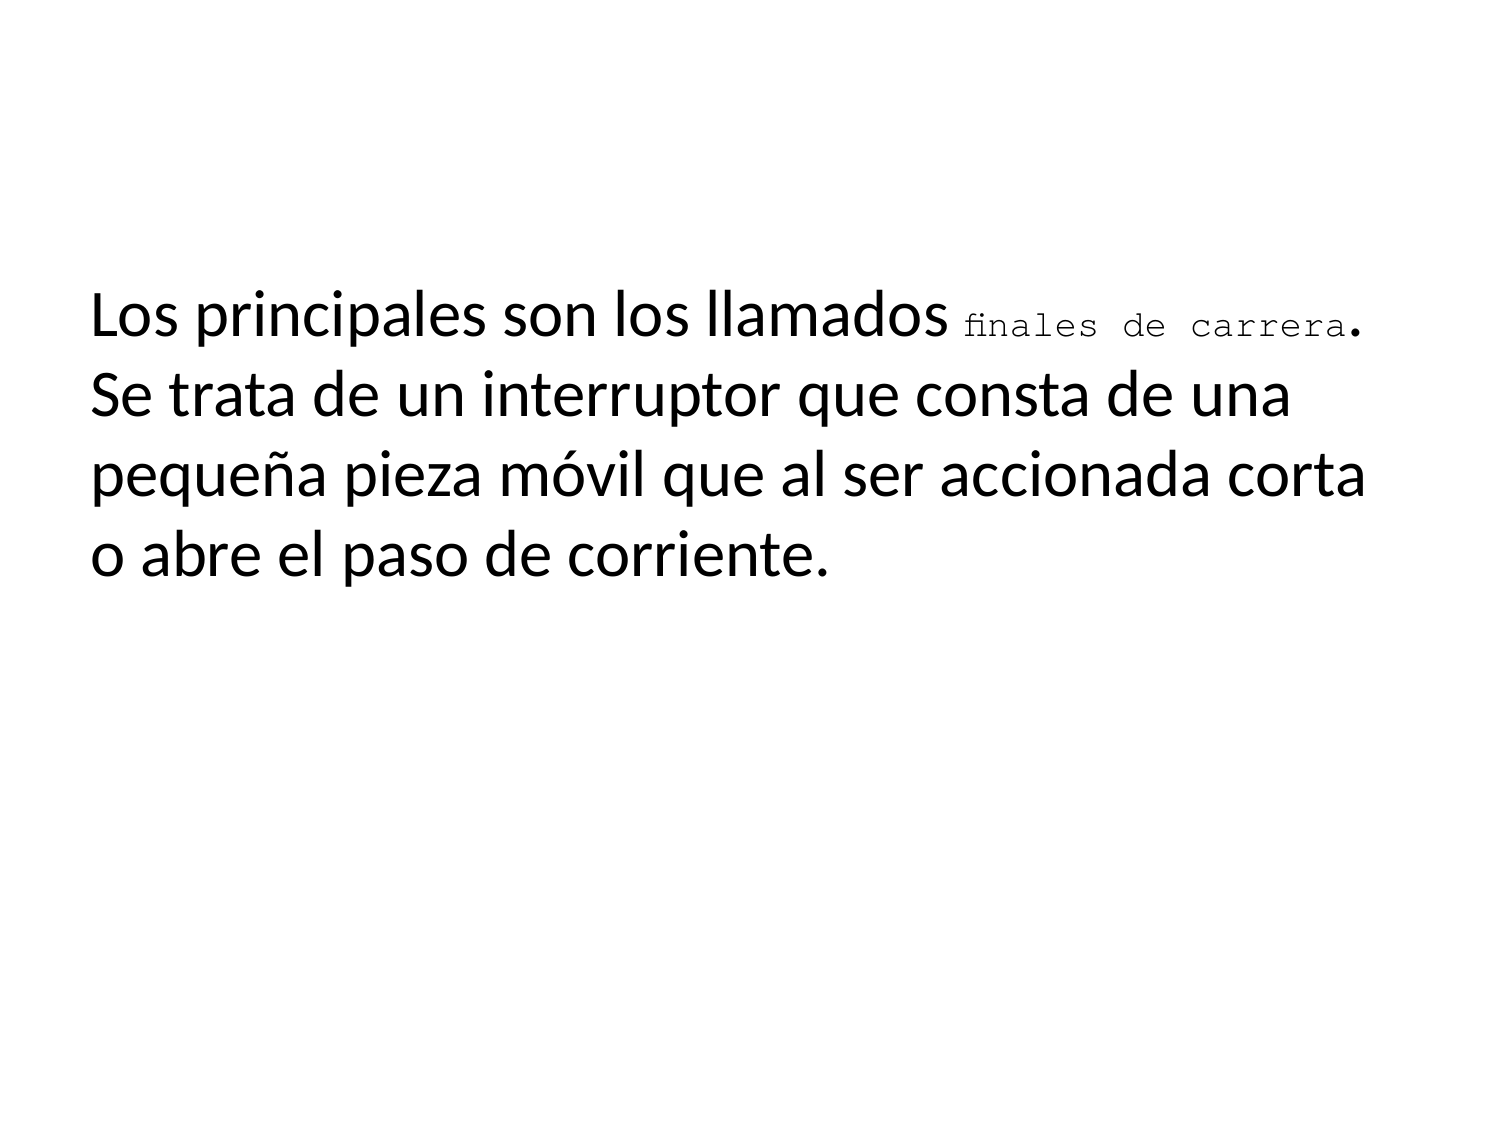

Los principales son los llamados finales de carrera. Se trata de un interruptor que consta de una pequeña pieza móvil que al ser accionada corta o abre el paso de corriente.